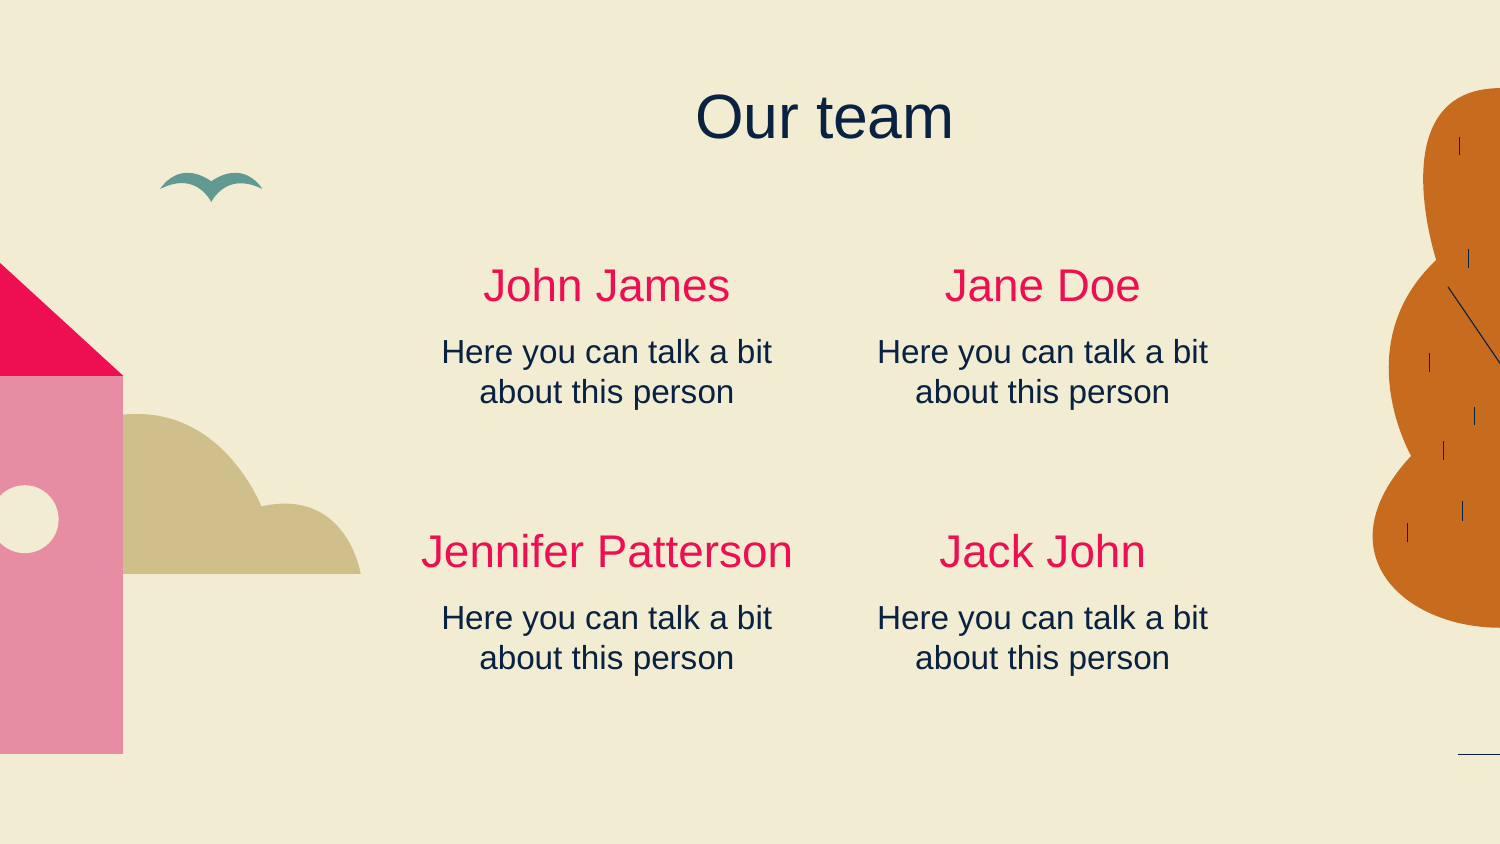

# Our team
John James
Jane Doe
Here you can talk a bit about this person
Here you can talk a bit about this person
Jennifer Patterson
Jack John
Here you can talk a bit about this person
Here you can talk a bit about this person